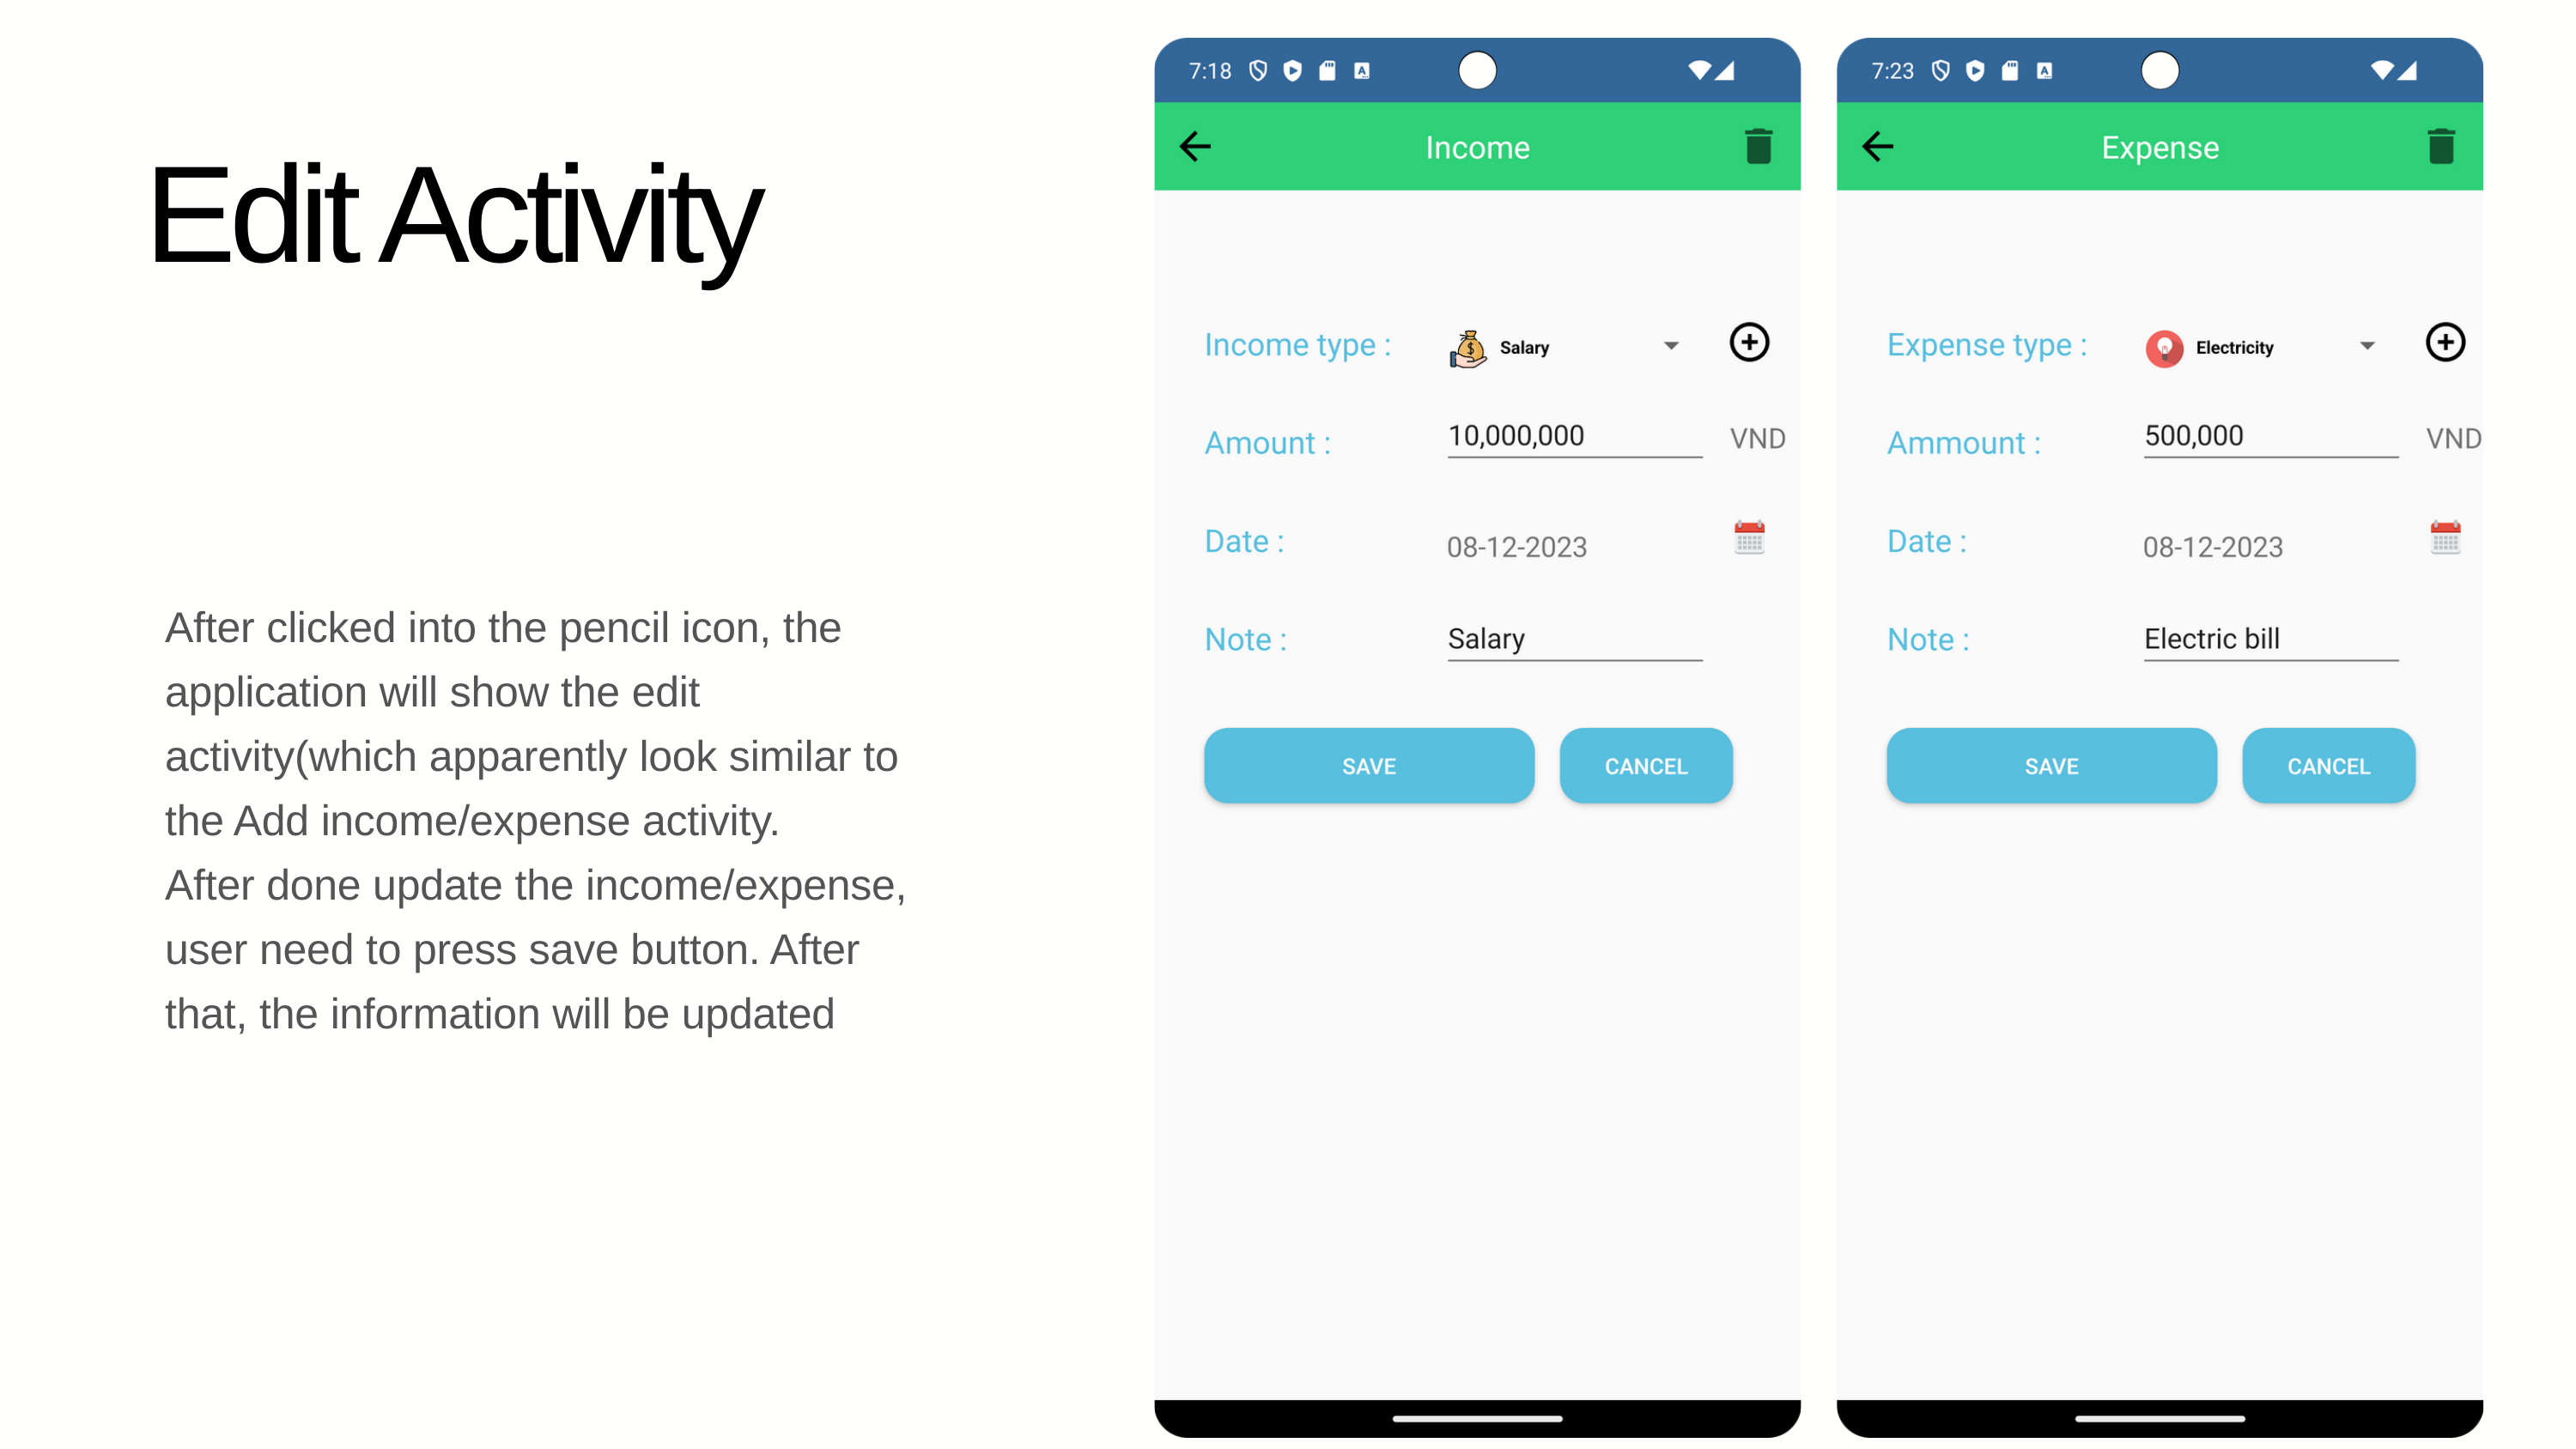

Edit Activity
After clicked into the pencil icon, the application will show the edit activity(which apparently look similar to the Add income/expense activity.
After done update the income/expense, user need to press save button. After that, the information will be updated